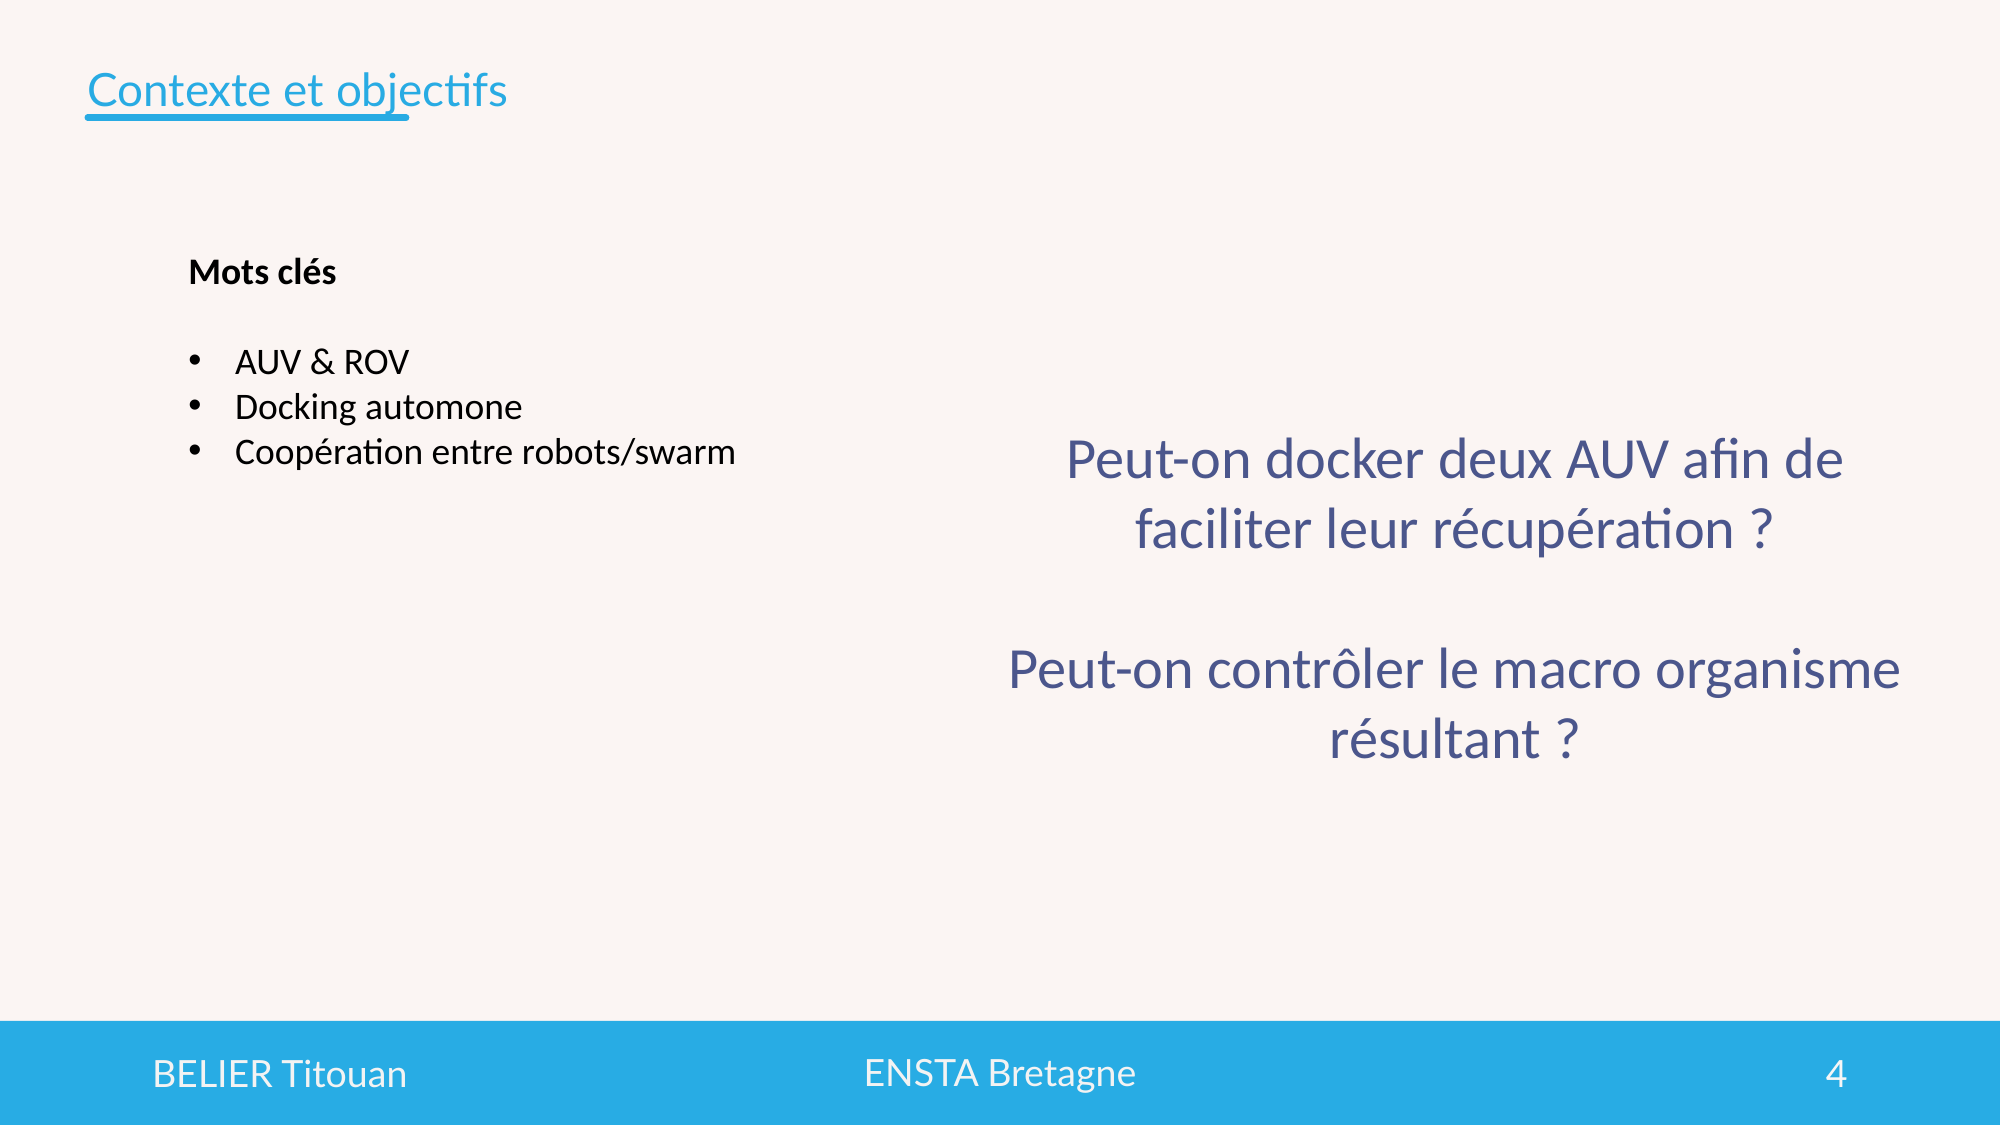

Contexte et objectifs
Mots clés

AUV & ROV
Docking automone
Coopération entre robots/swarm

Peut-on docker deux AUV afin de faciliter leur récupération ?

Peut-on contrôler le macro organisme résultant ?
4